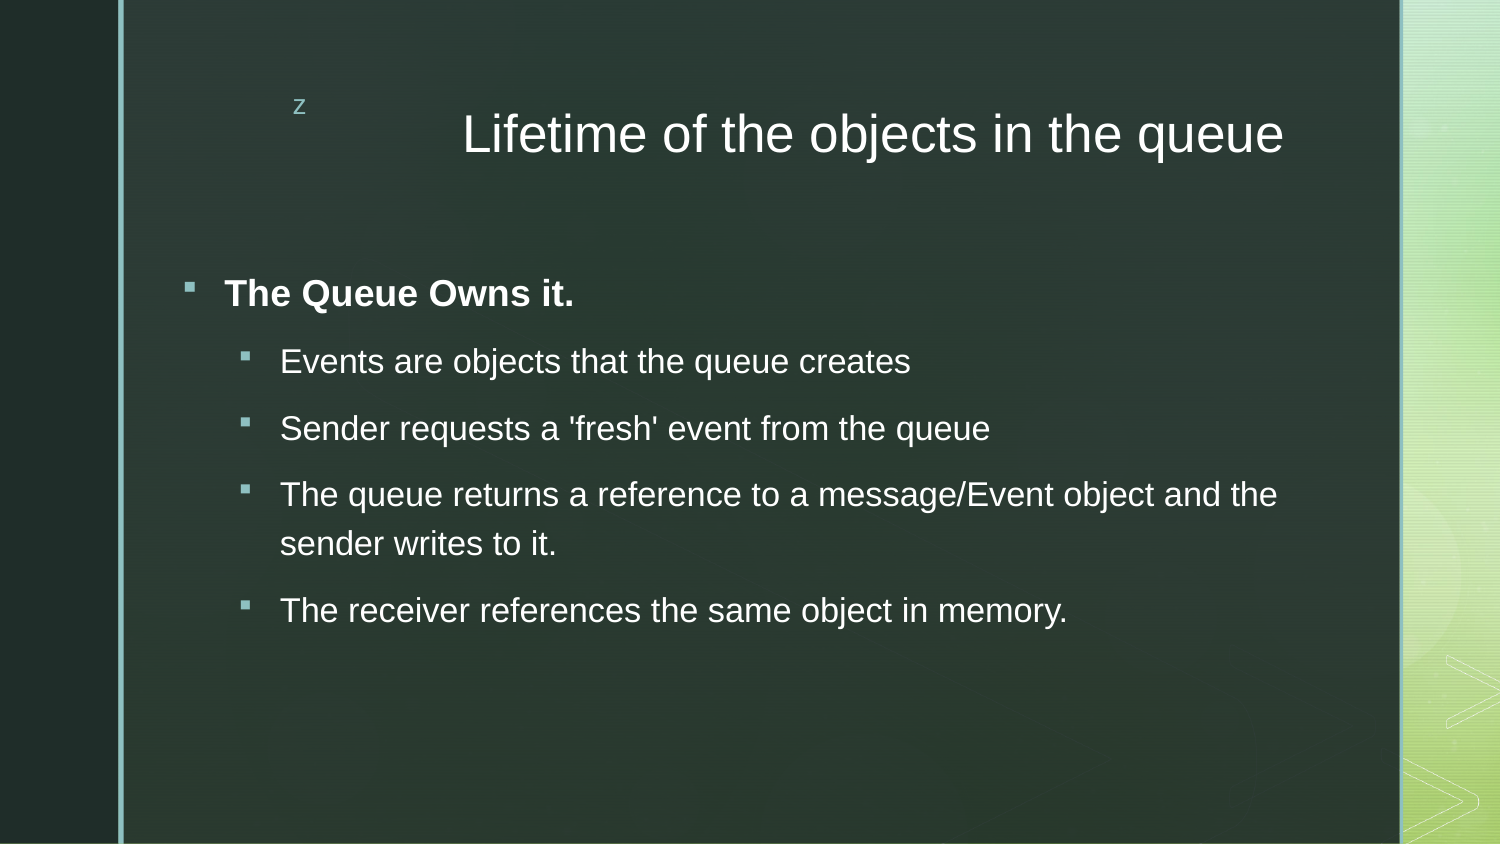

# Lifetime of the objects in the queue
The Queue Owns it.
Events are objects that the queue creates
Sender requests a 'fresh' event from the queue
The queue returns a reference to a message/Event object and the sender writes to it.
The receiver references the same object in memory.